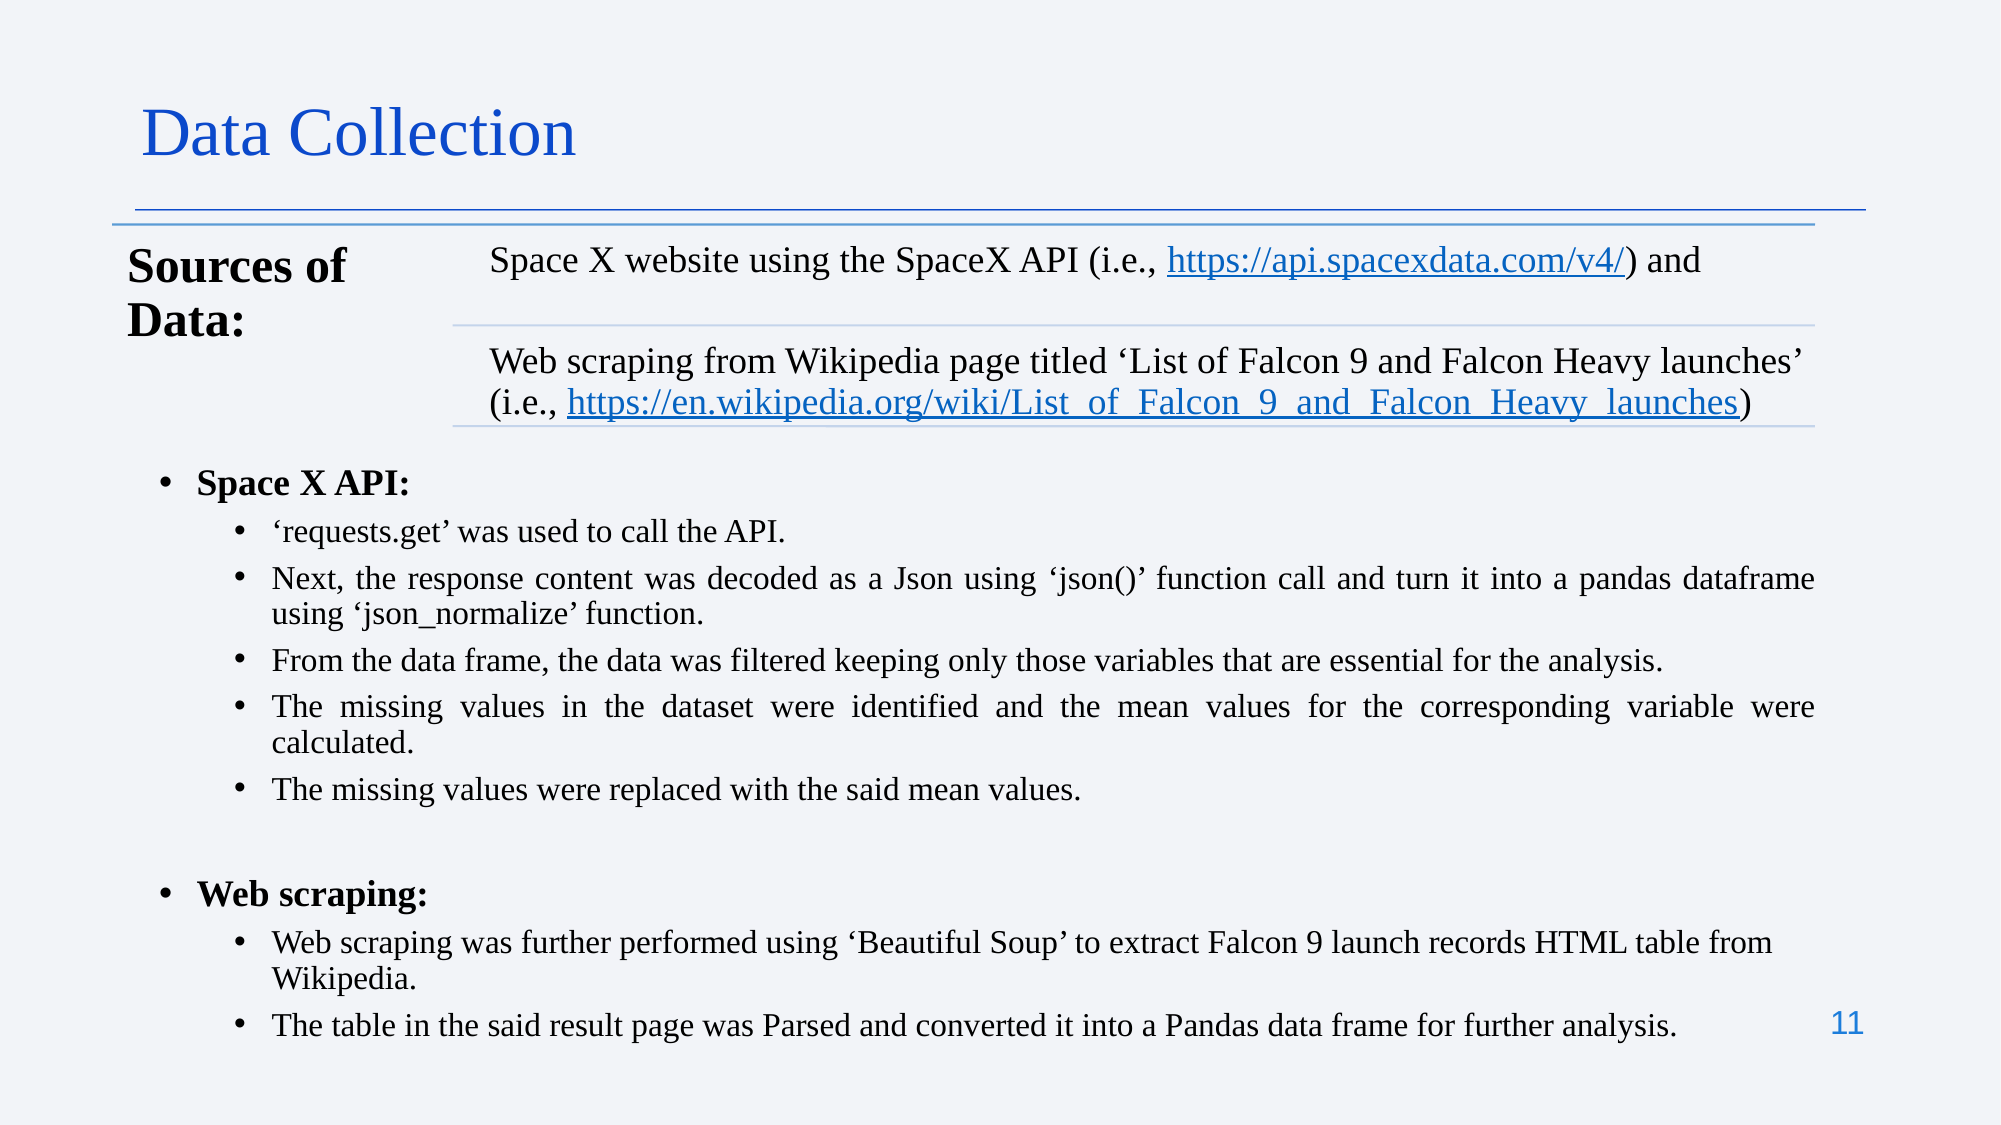

Data Collection
Sources of Data:
Space X website using the SpaceX API (i.e., https://api.spacexdata.com/v4/) and
Web scraping from Wikipedia page titled ‘List of Falcon 9 and Falcon Heavy launches’ (i.e., https://en.wikipedia.org/wiki/List_of_Falcon_9_and_Falcon_Heavy_launches)
Space X API:
‘requests.get’ was used to call the API.
Next, the response content was decoded as a Json using ‘json()’ function call and turn it into a pandas dataframe using ‘json_normalize’ function.
From the data frame, the data was filtered keeping only those variables that are essential for the analysis.
The missing values in the dataset were identified and the mean values for the corresponding variable were calculated.
The missing values were replaced with the said mean values.

Web scraping:
Web scraping was further performed using ‘Beautiful Soup’ to extract Falcon 9 launch records HTML table from Wikipedia.
The table in the said result page was Parsed and converted it into a Pandas data frame for further analysis.

11